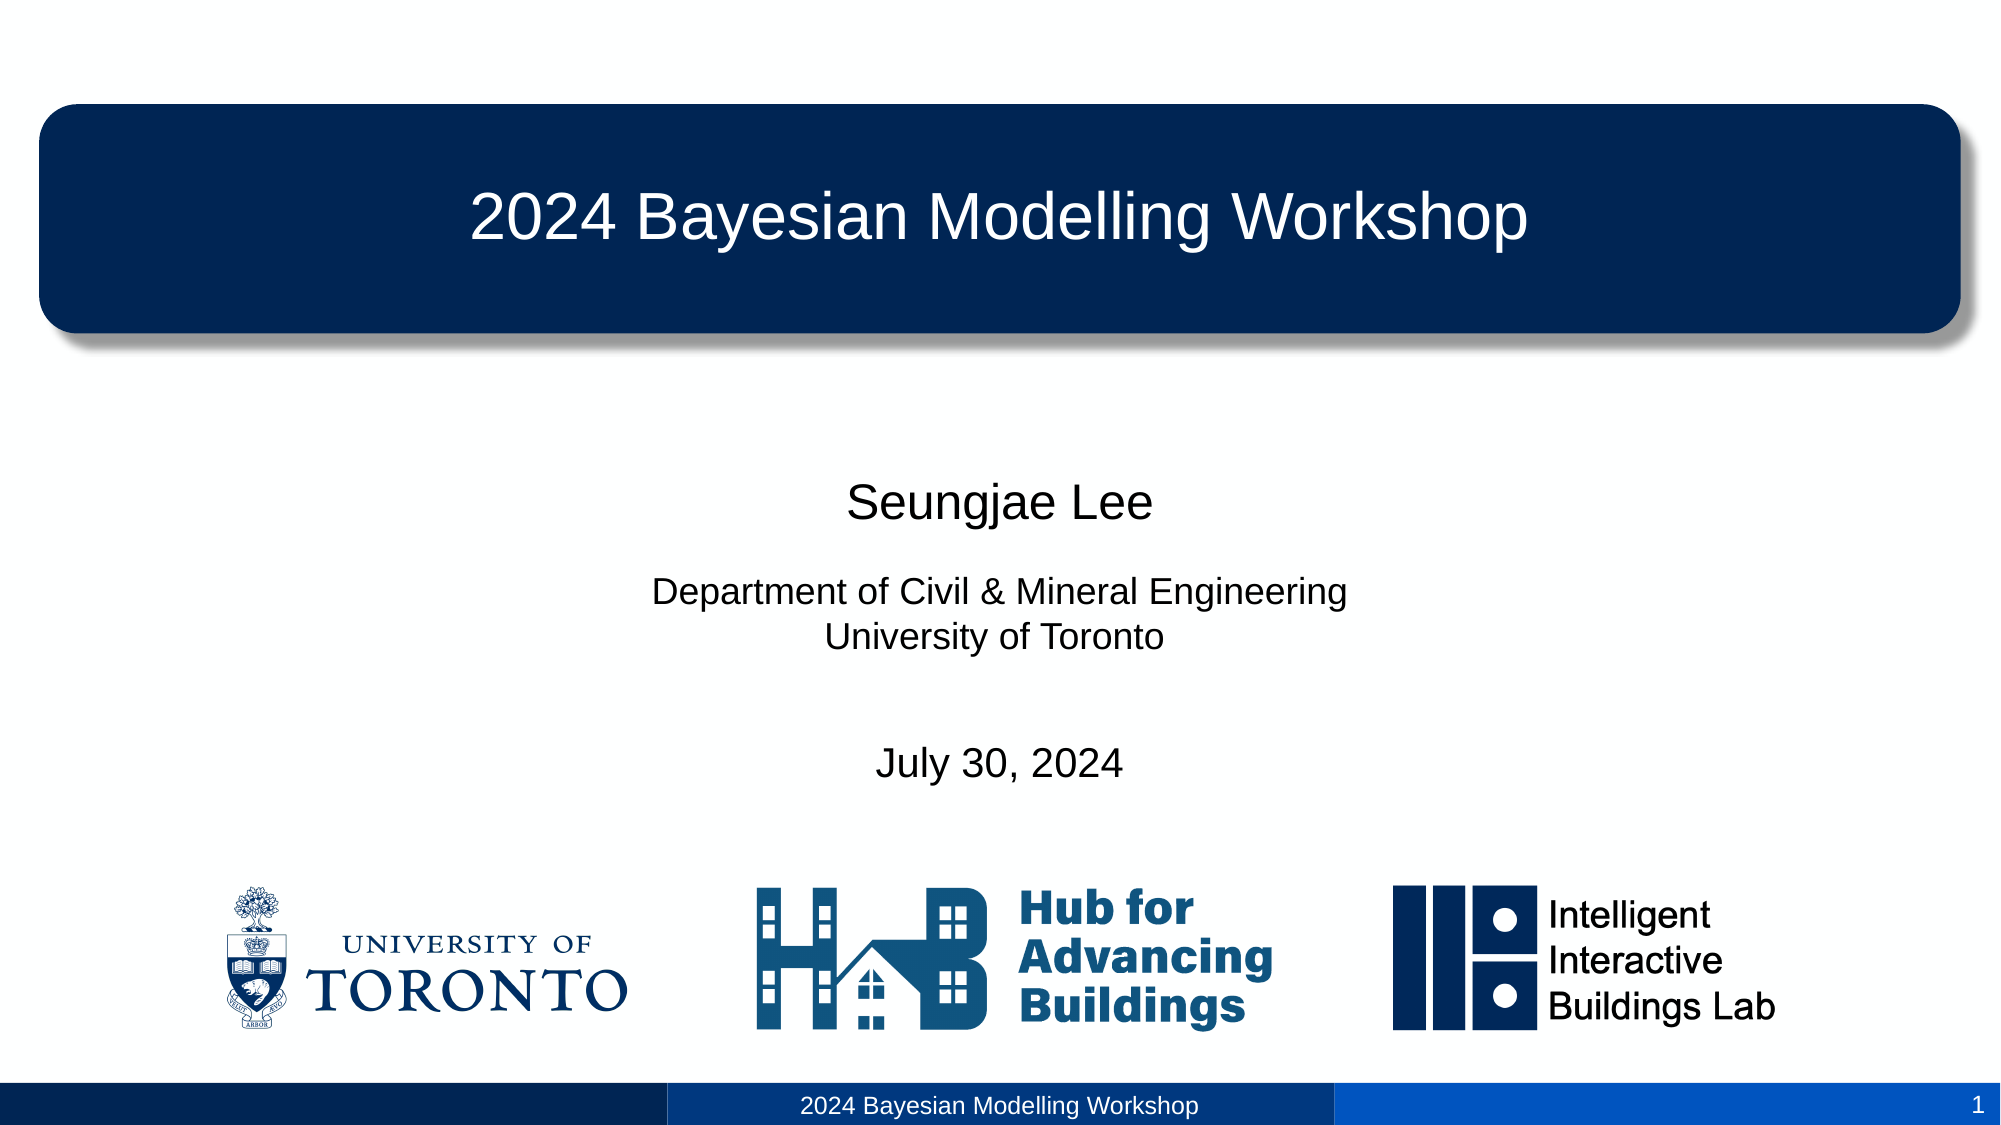

# 2024 Bayesian Modelling Workshop
Seungjae Lee
Department of Civil & Mineral Engineering
University of Toronto
July 30, 2024